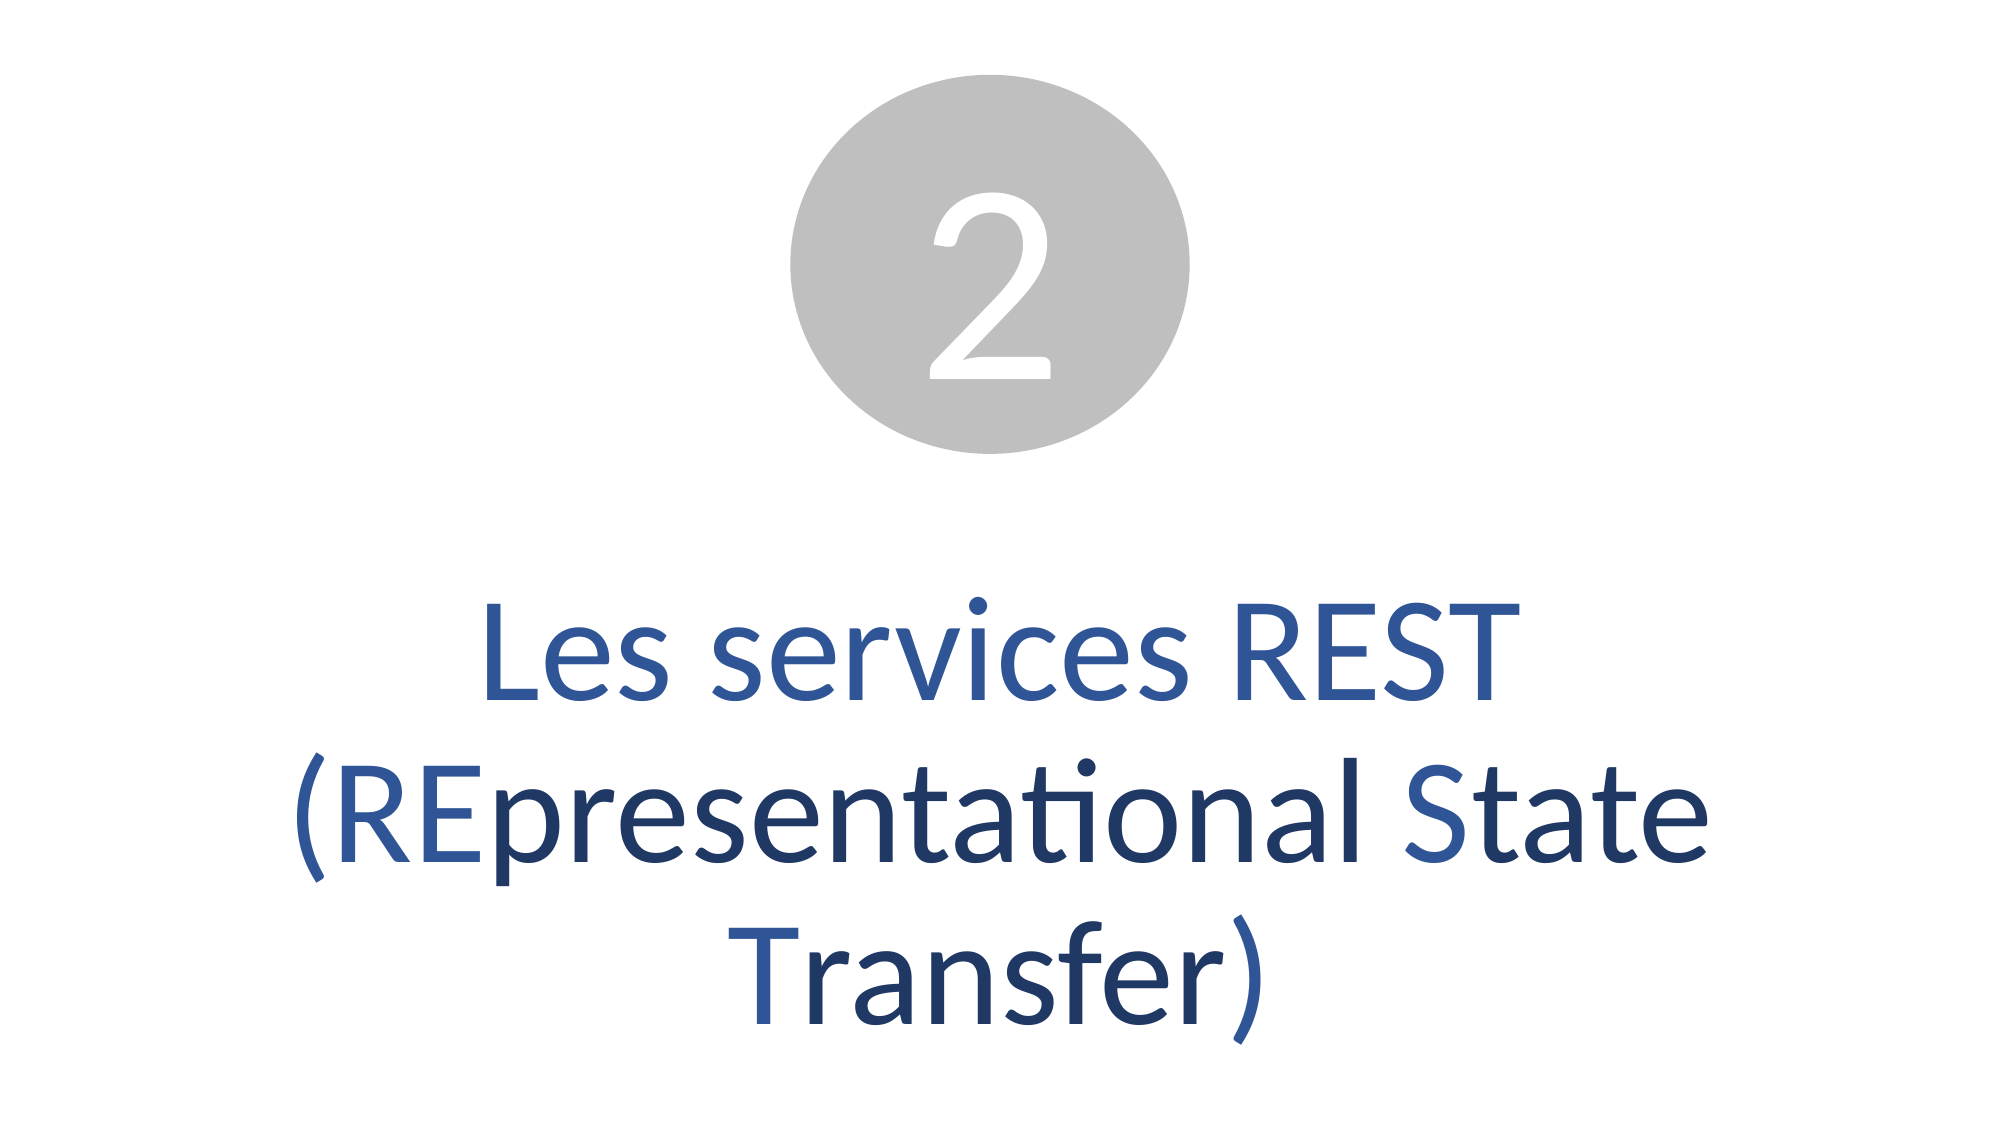

2
# Les services REST (REpresentational State Transfer)